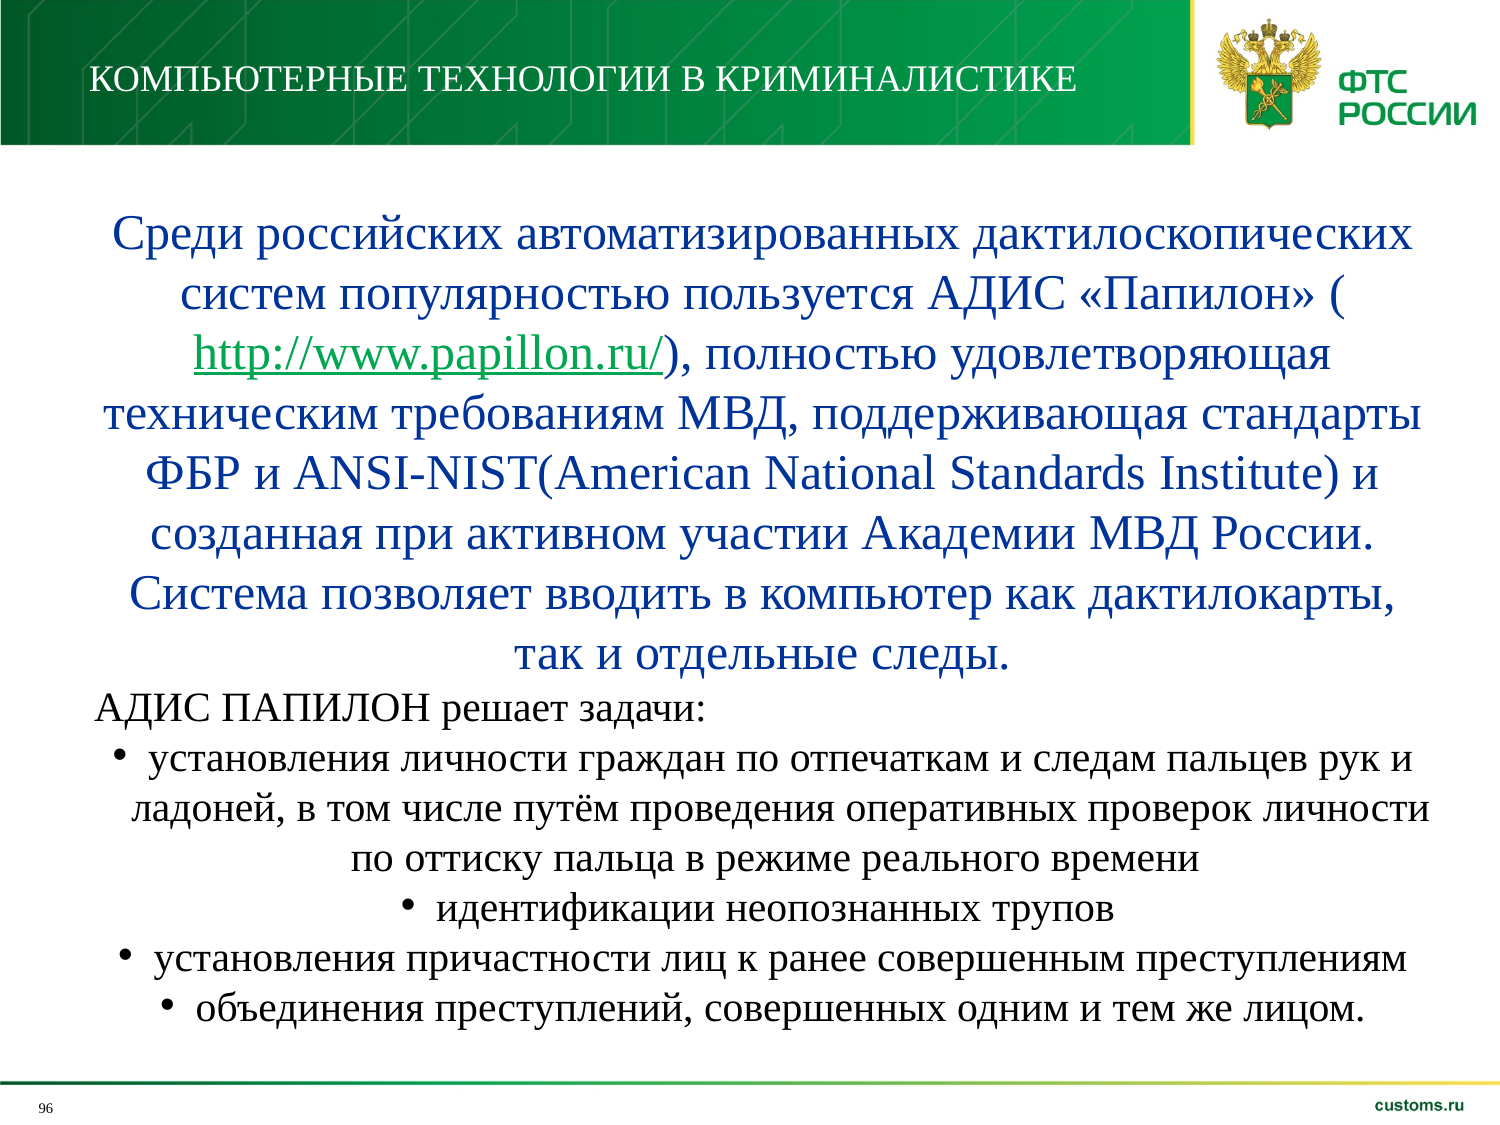

КОМПЬЮТЕРНЫЕ ТЕХНОЛОГИИ В КРИМИНАЛИСТИКЕ
Среди российских автоматизированных дактилоскопических систем популярностью пользуется АДИС «Папилон» (http://www.papillon.ru/), полностью удовлетворяющая техническим требованиям МВД, поддерживающая стандарты ФБР и ANSI-NIST(American National Standards Institute) и созданная при активном участии Академии МВД России. Система позволяет вводить в компьютер как дактилокарты, так и отдельные следы.
АДИС ПАПИЛОН решает задачи:
установления личности граждан по отпечаткам и следам пальцев рук и ладоней, в том числе путём проведения оперативных проверок личности по оттиску пальца в режиме реального времени
идентификации неопознанных трупов
установления причастности лиц к ранее совершенным преступлениям
объединения преступлений, совершенных одним и тем же лицом.

96